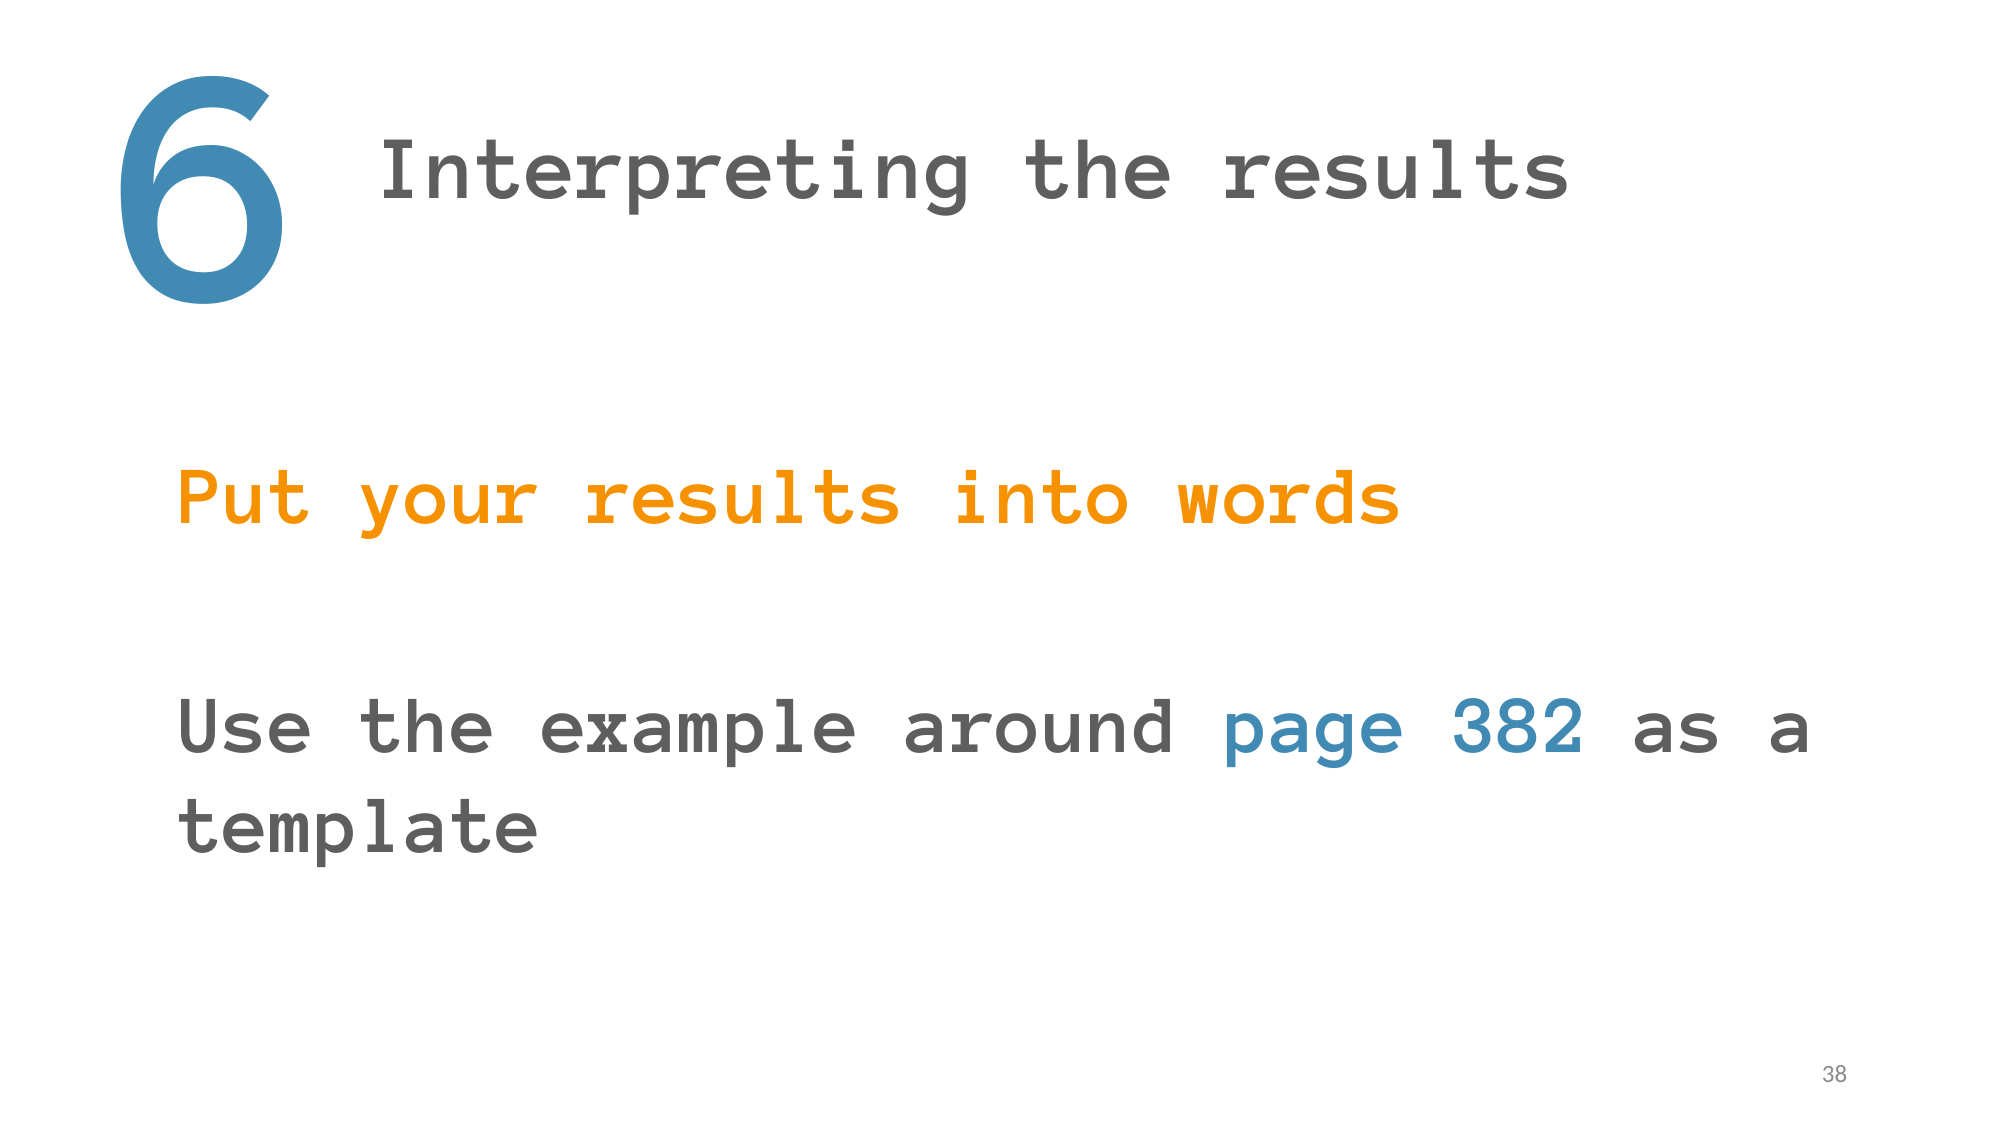

6
# Interpreting the results
Put your results into words
Use the example around page 382 as a template
38